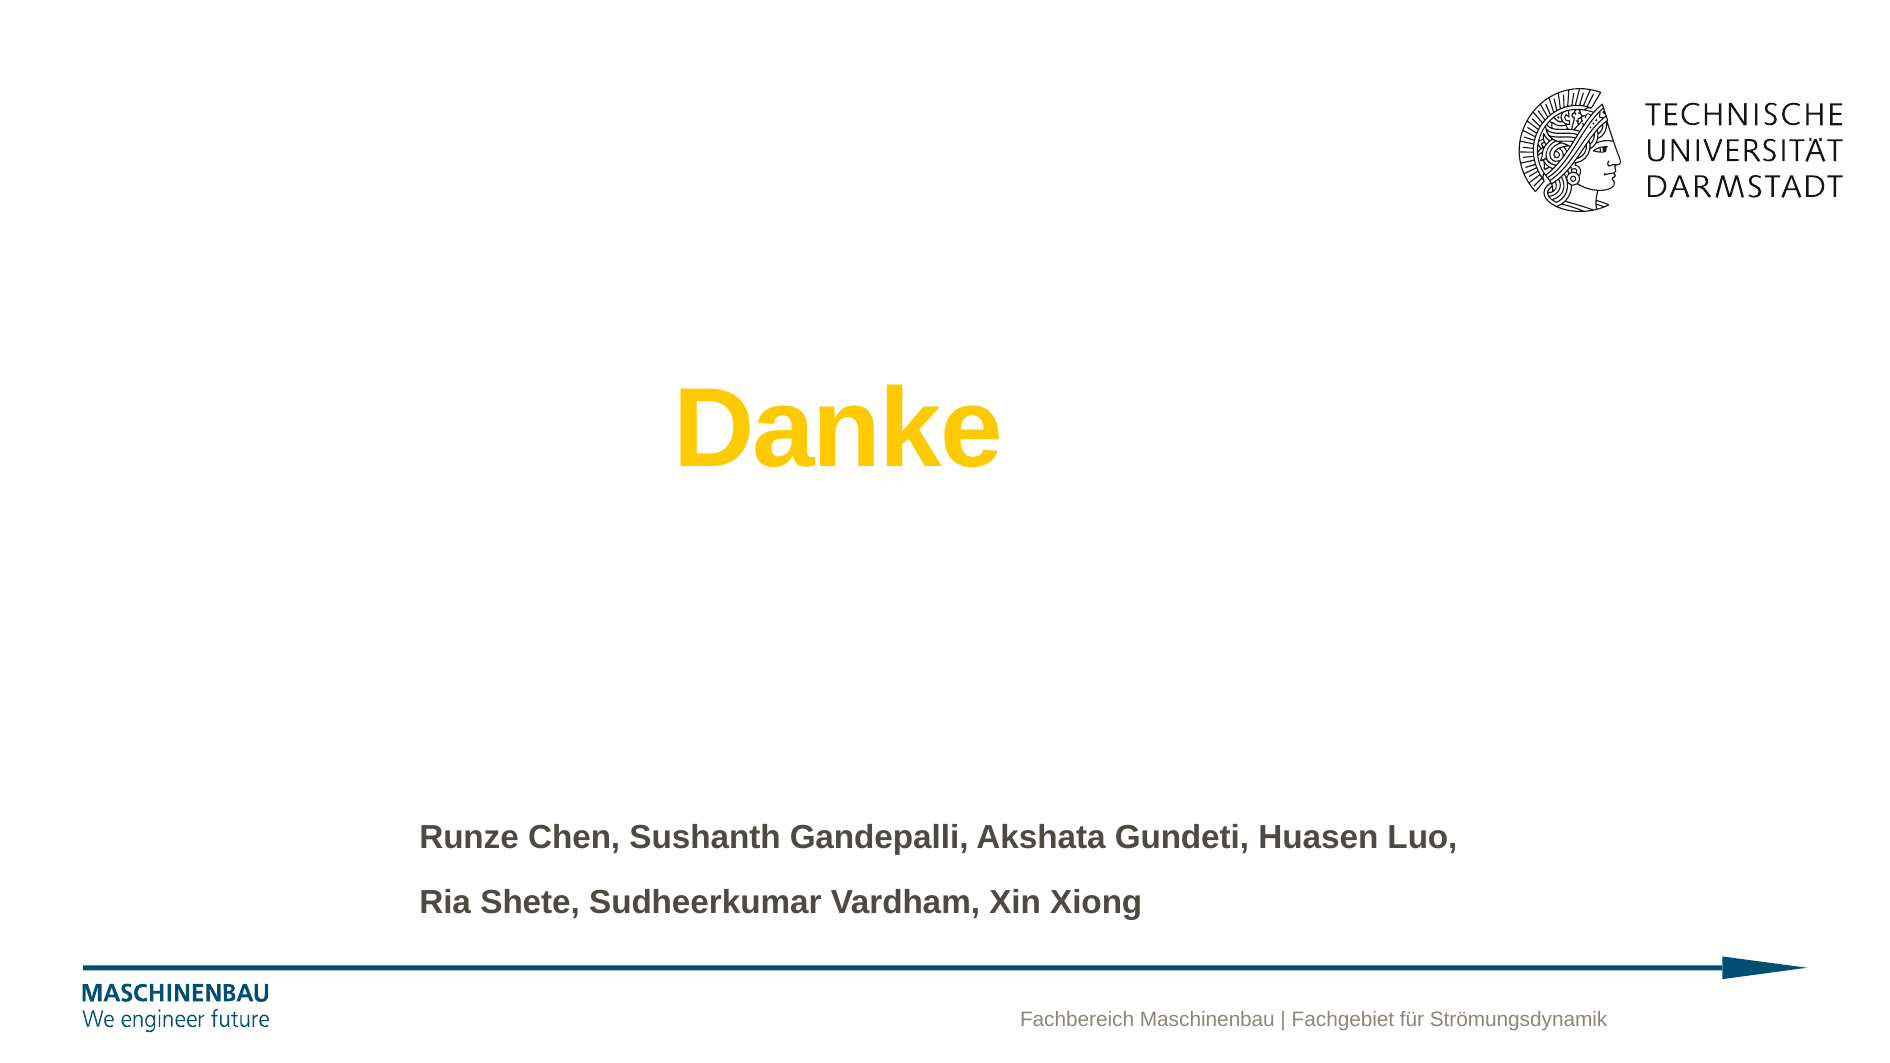

# Danke
Runze Chen, Sushanth Gandepalli, Akshata Gundeti, Huasen Luo,
Ria Shete, Sudheerkumar Vardham, Xin Xiong

Fachbereich Maschinenbau | Fachgebiet für Strömungsdynamik

44